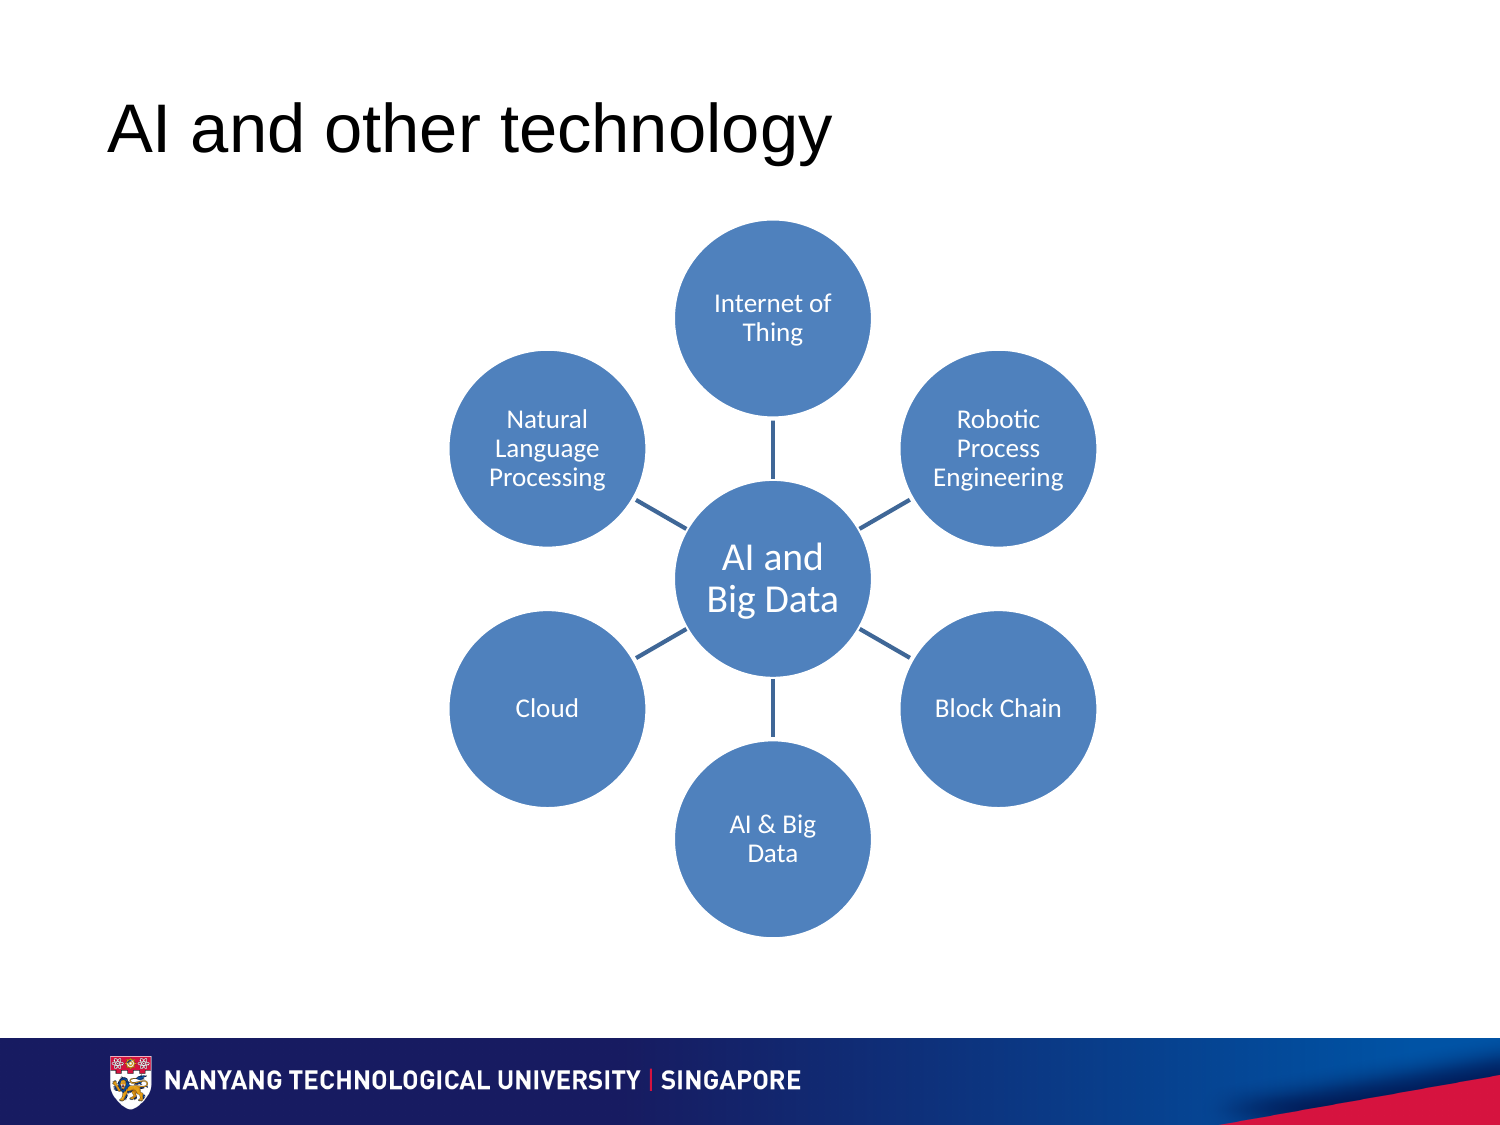

# AI and other technology
AI and Big Data

Internet of Thing

Robotic Process Engineering

Block Chain

AI & Big Data

Cloud

Natural Language Processing